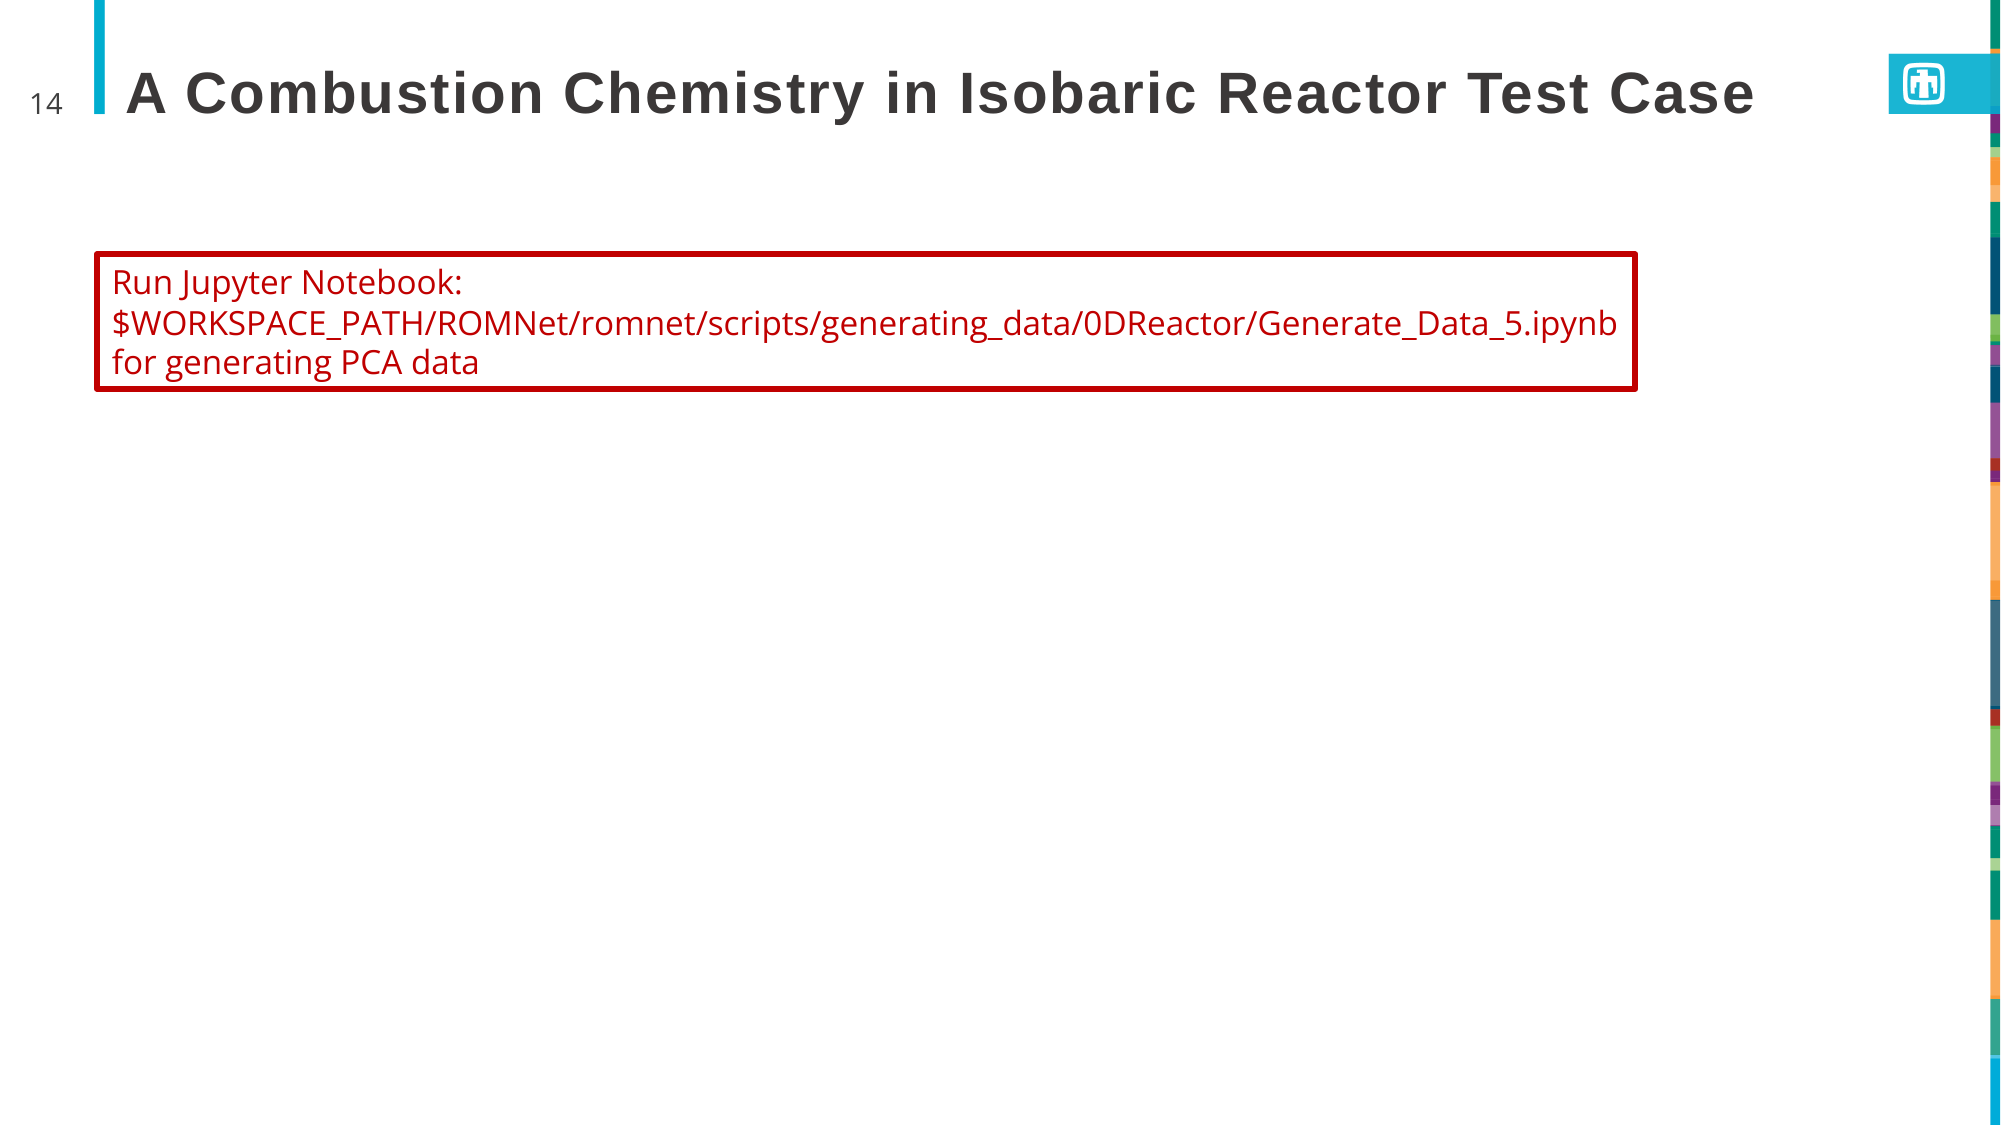

14
# A Combustion Chemistry in Isobaric Reactor Test Case
Run Jupyter Notebook:
$WORKSPACE_PATH/ROMNet/romnet/scripts/generating_data/0DReactor/Generate_Data_5.ipynb
for generating PCA data